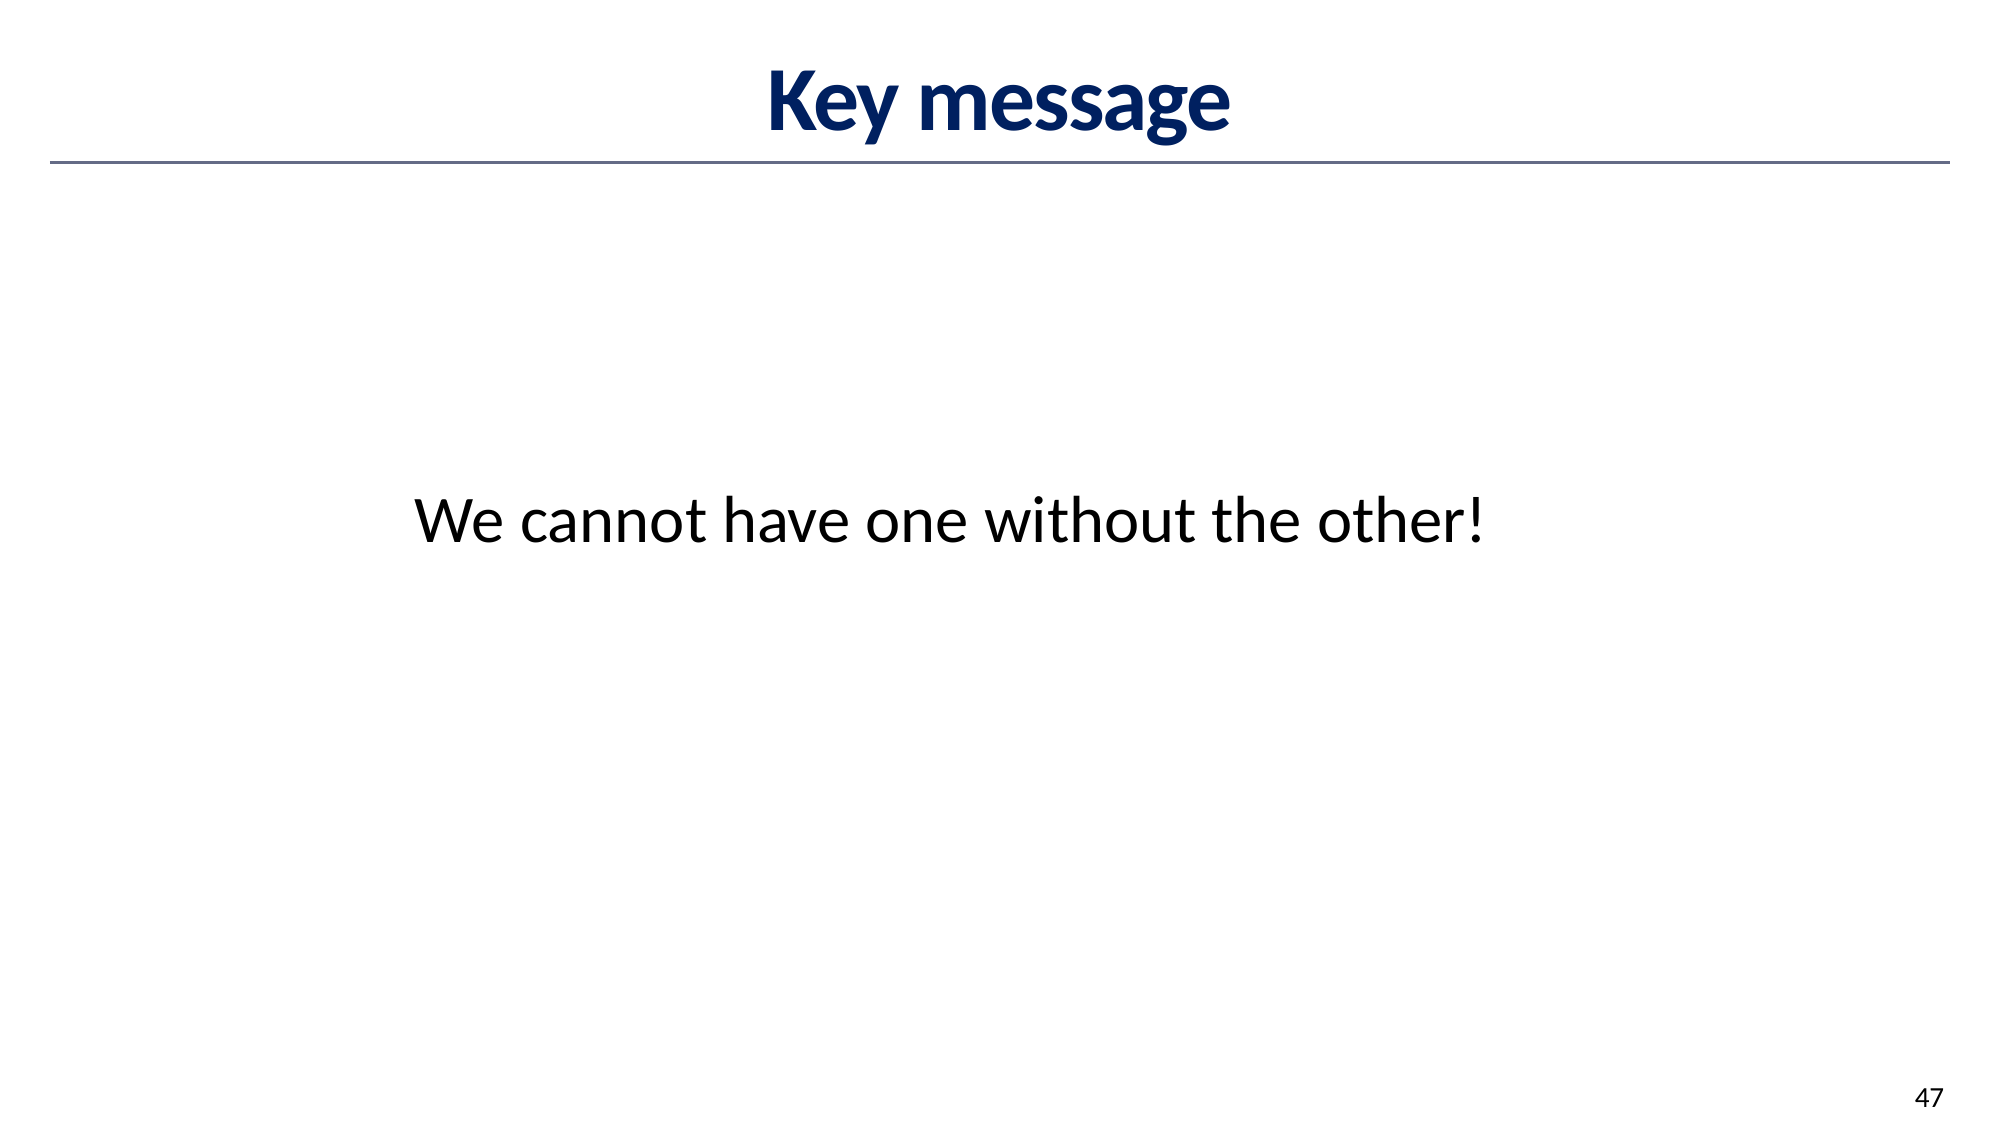

# Key message

        		We cannot have one without the other!

47